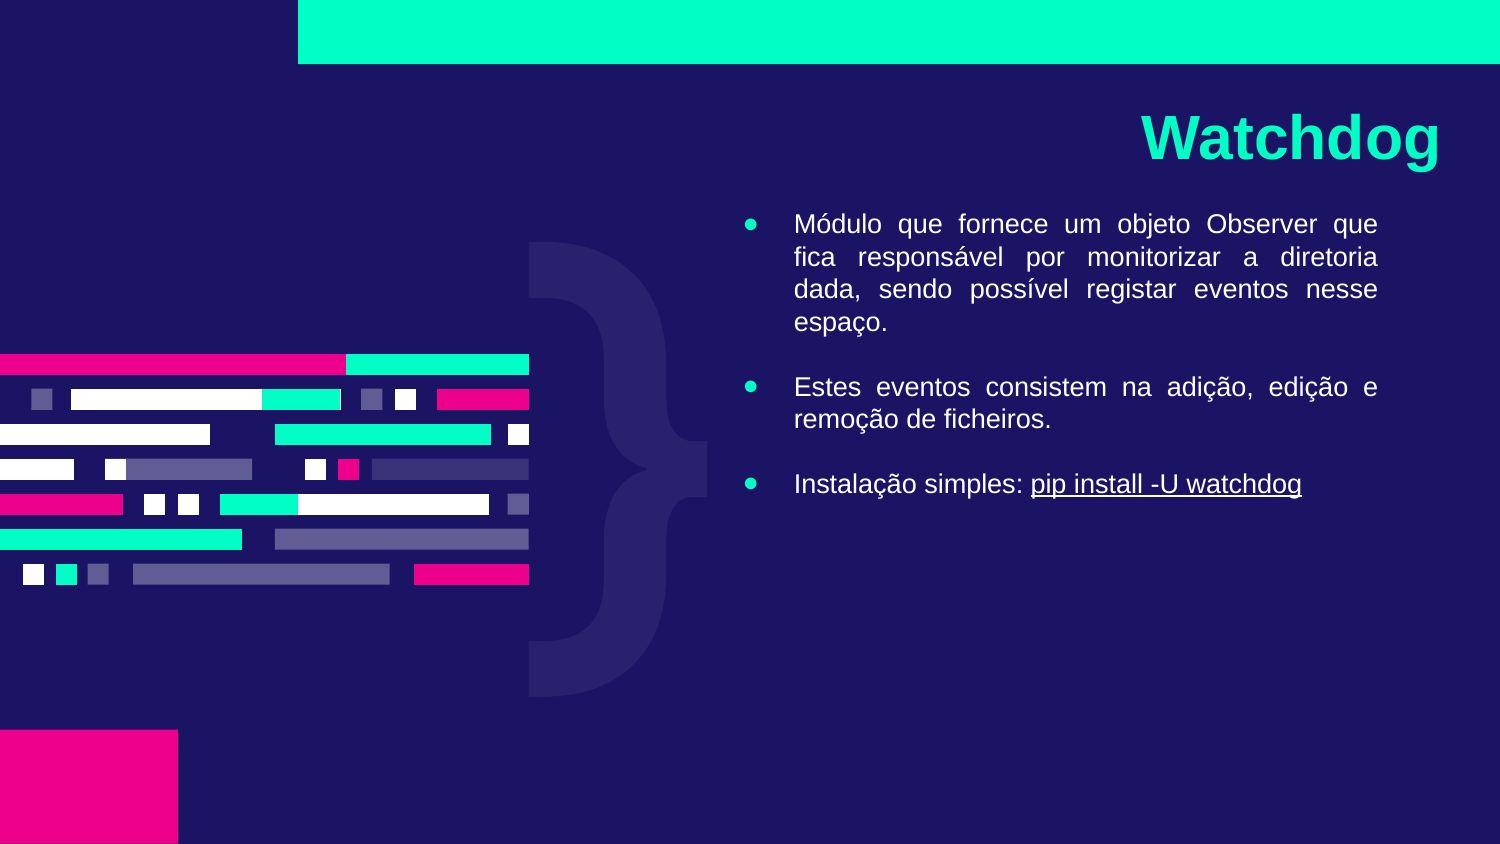

# Watchdog
Módulo que fornece um objeto Observer que fica responsável por monitorizar a diretoria dada, sendo possível registar eventos nesse espaço.

Estes eventos consistem na adição, edição e remoção de ficheiros.

Instalação simples: pip install -U watchdog